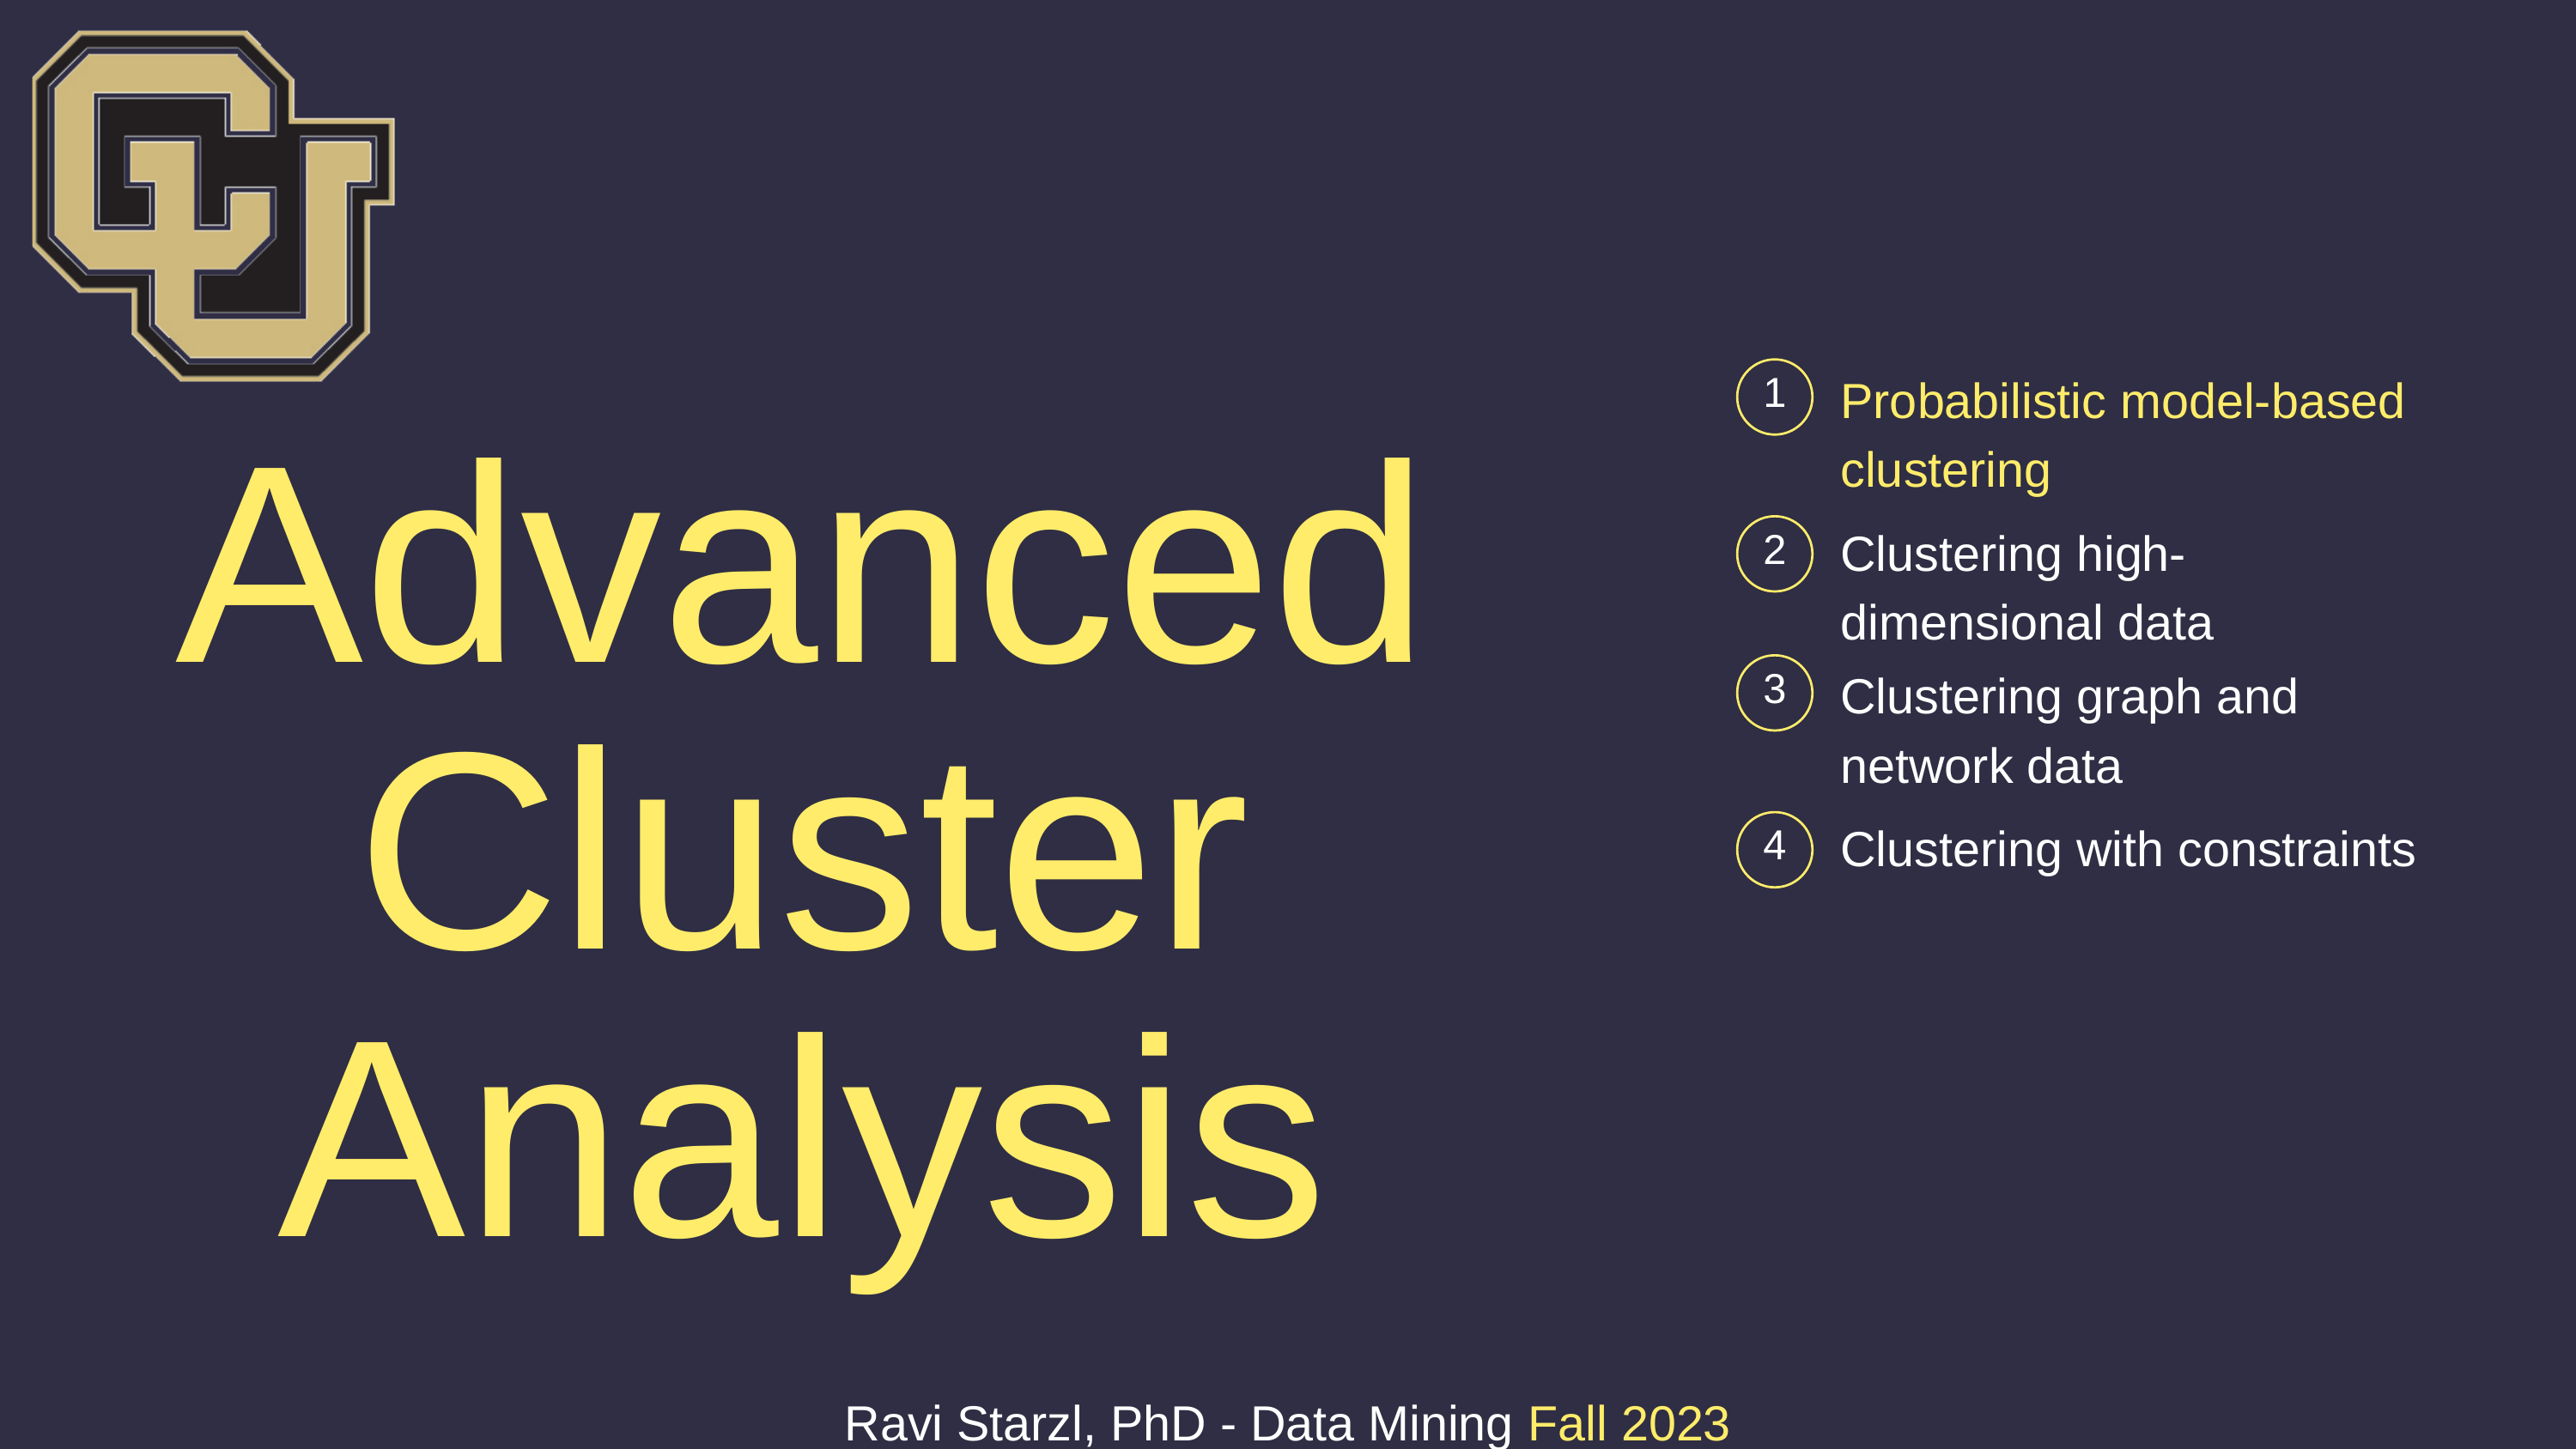

Probabilistic model-based clustering
1
Advanced Cluster Analysis
Clustering high-dimensional data

2

Clustering graph and network data
3
Clustering with constraints

4
Ravi Starzl, PhD - Data Mining Fall 2023